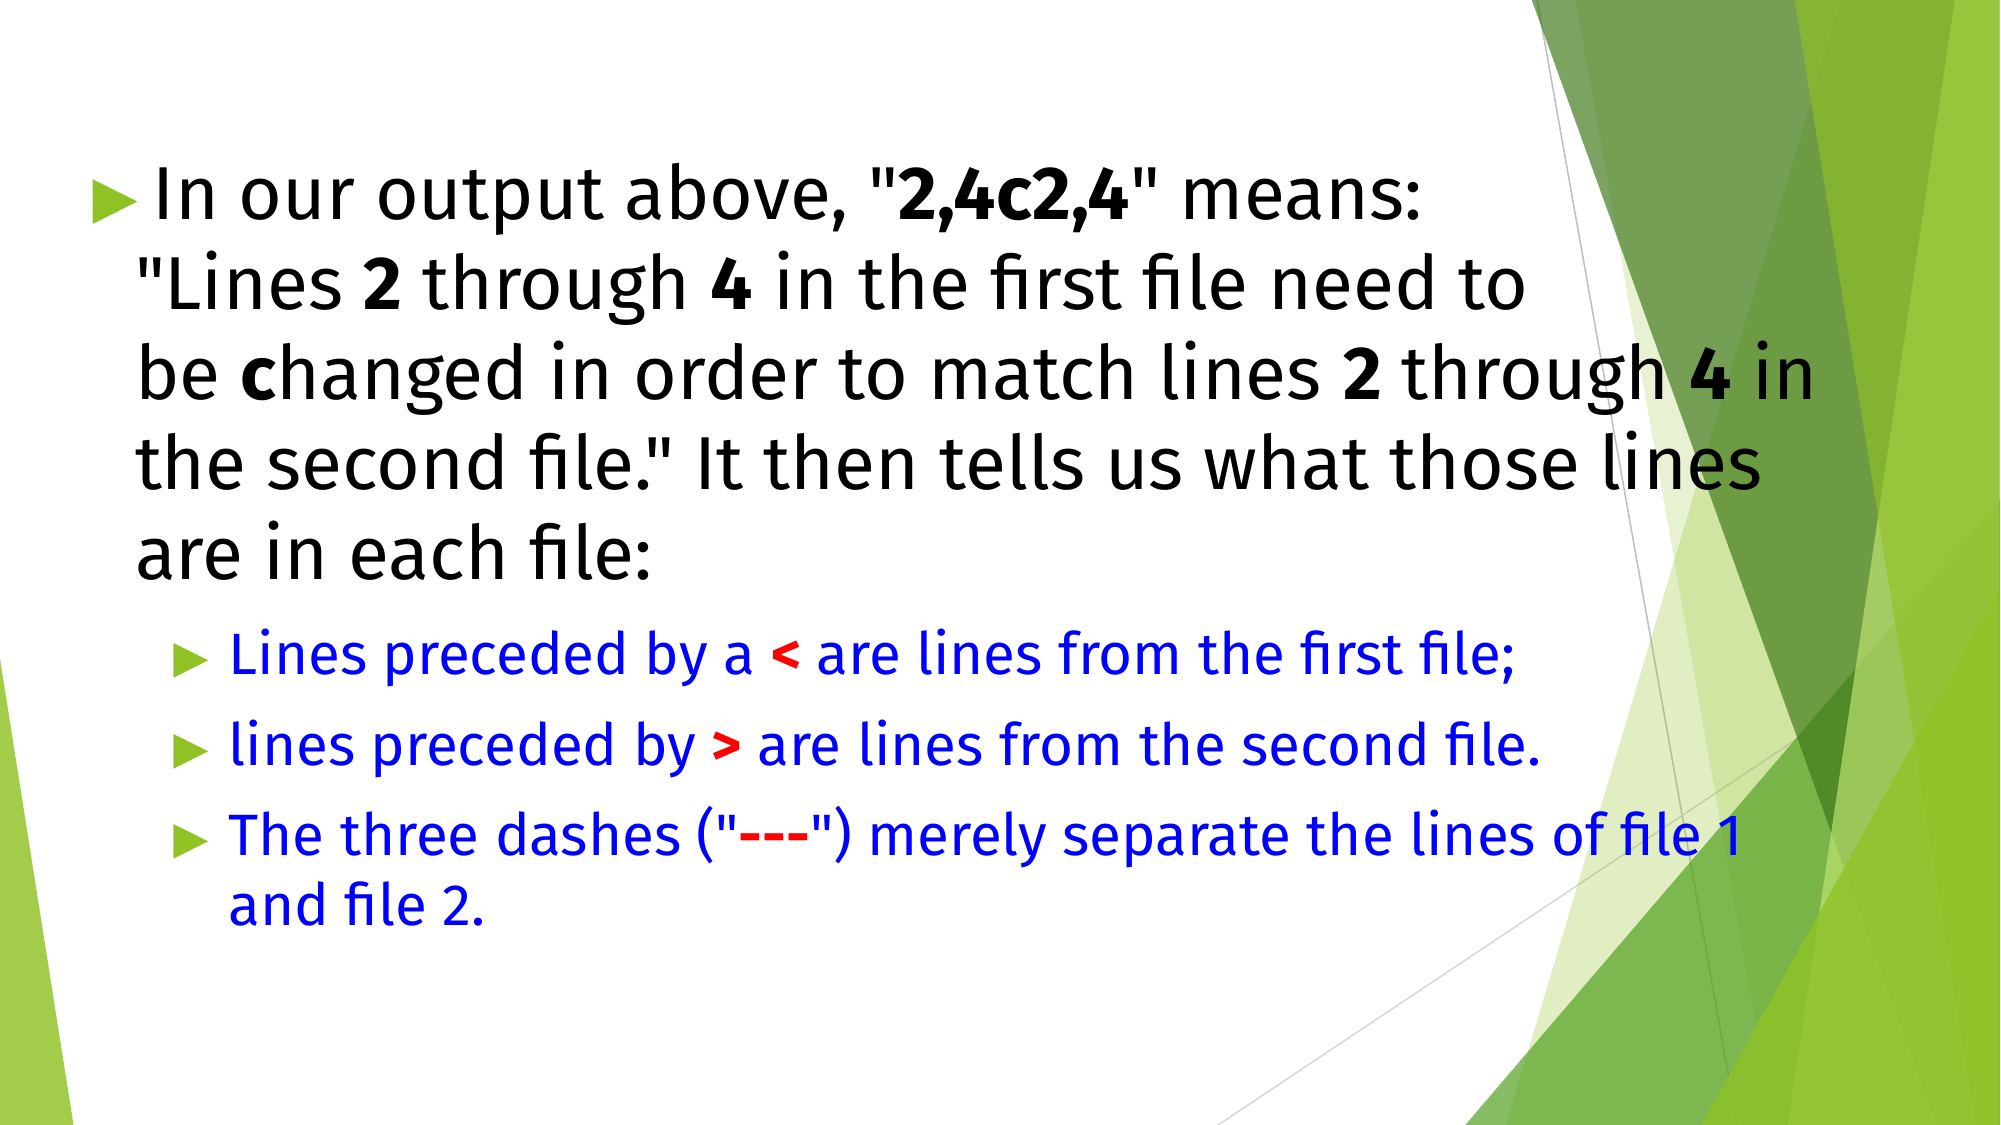

In our output above, "2,4c2,4" means: "Lines 2 through 4 in the first file need to be changed in order to match lines 2 through 4 in the second file." It then tells us what those lines are in each file:
Lines preceded by a < are lines from the first file;
lines preceded by > are lines from the second file.
The three dashes ("---") merely separate the lines of file 1 and file 2.